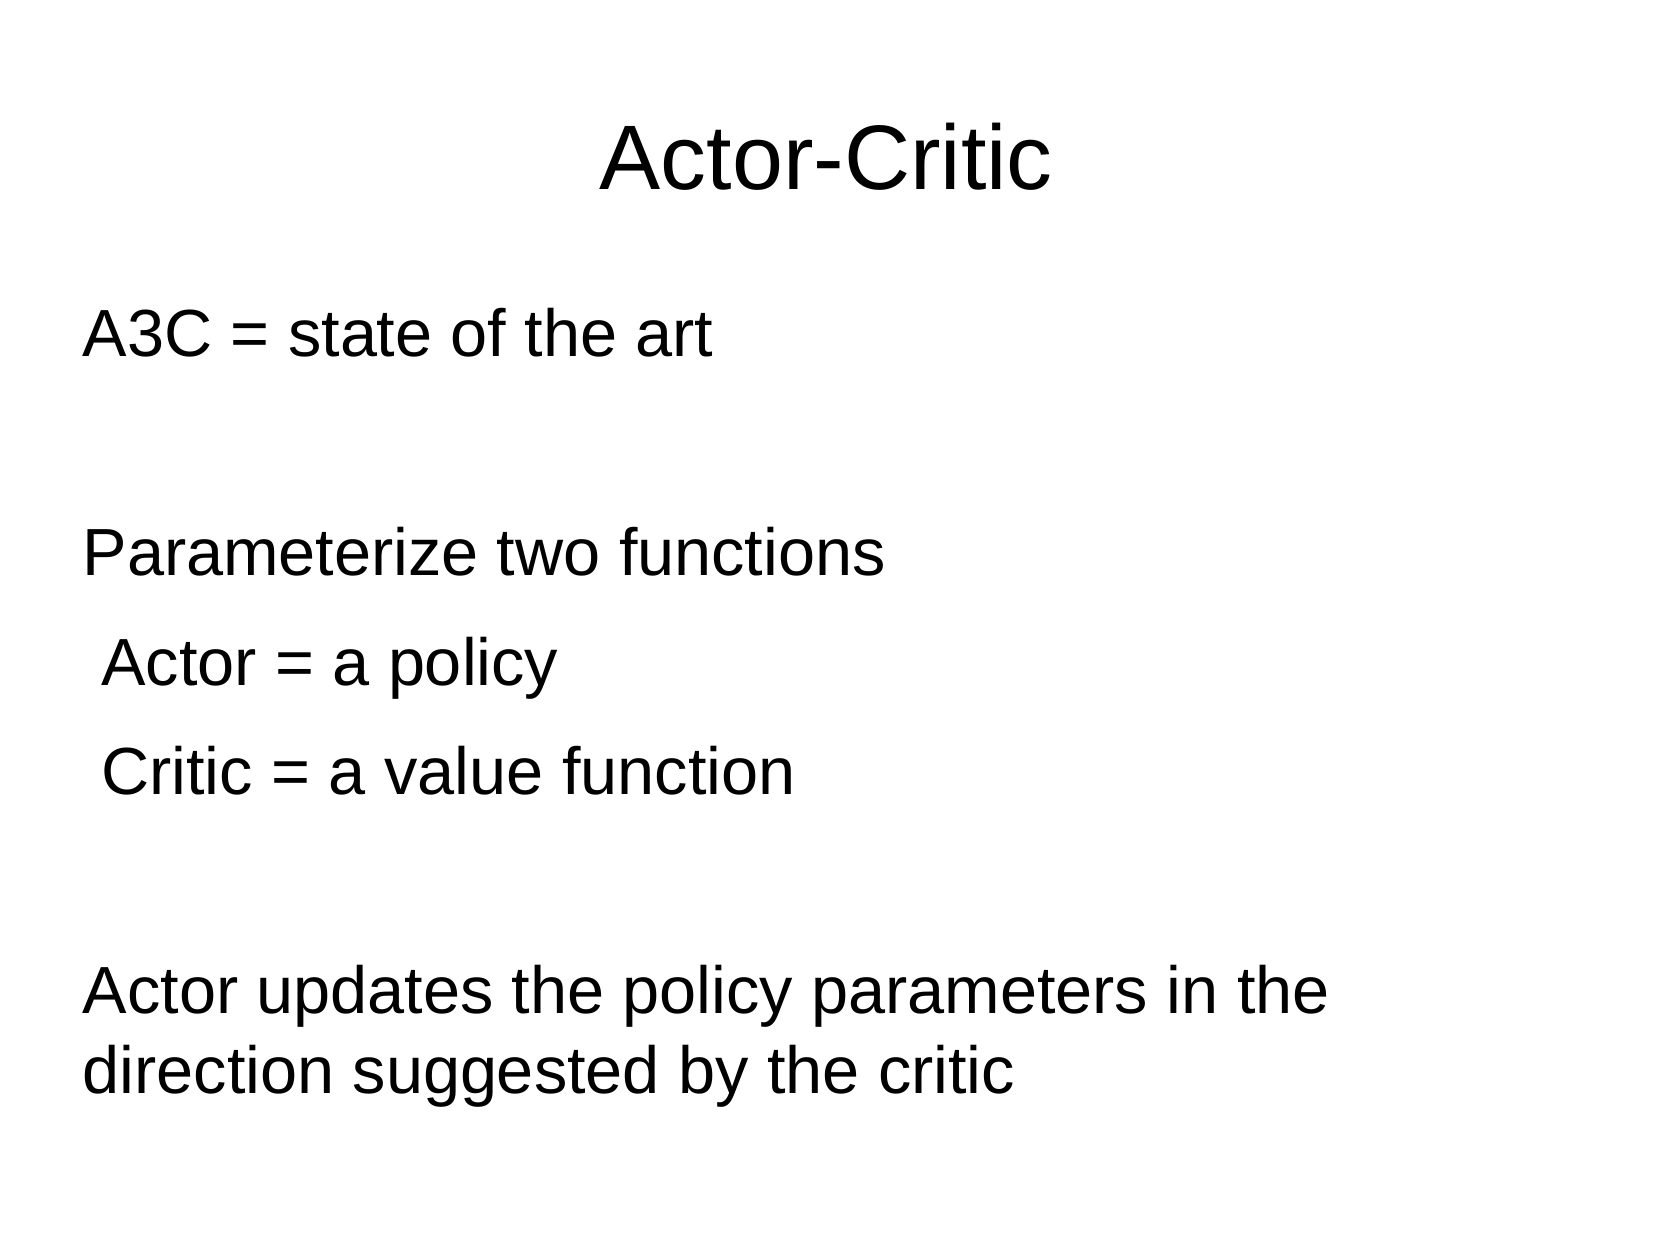

Actor-Critic
A3C = state of the art

Parameterize two functions
 Actor = a policy
 Critic = a value function

Actor updates the policy parameters in the direction suggested by the critic